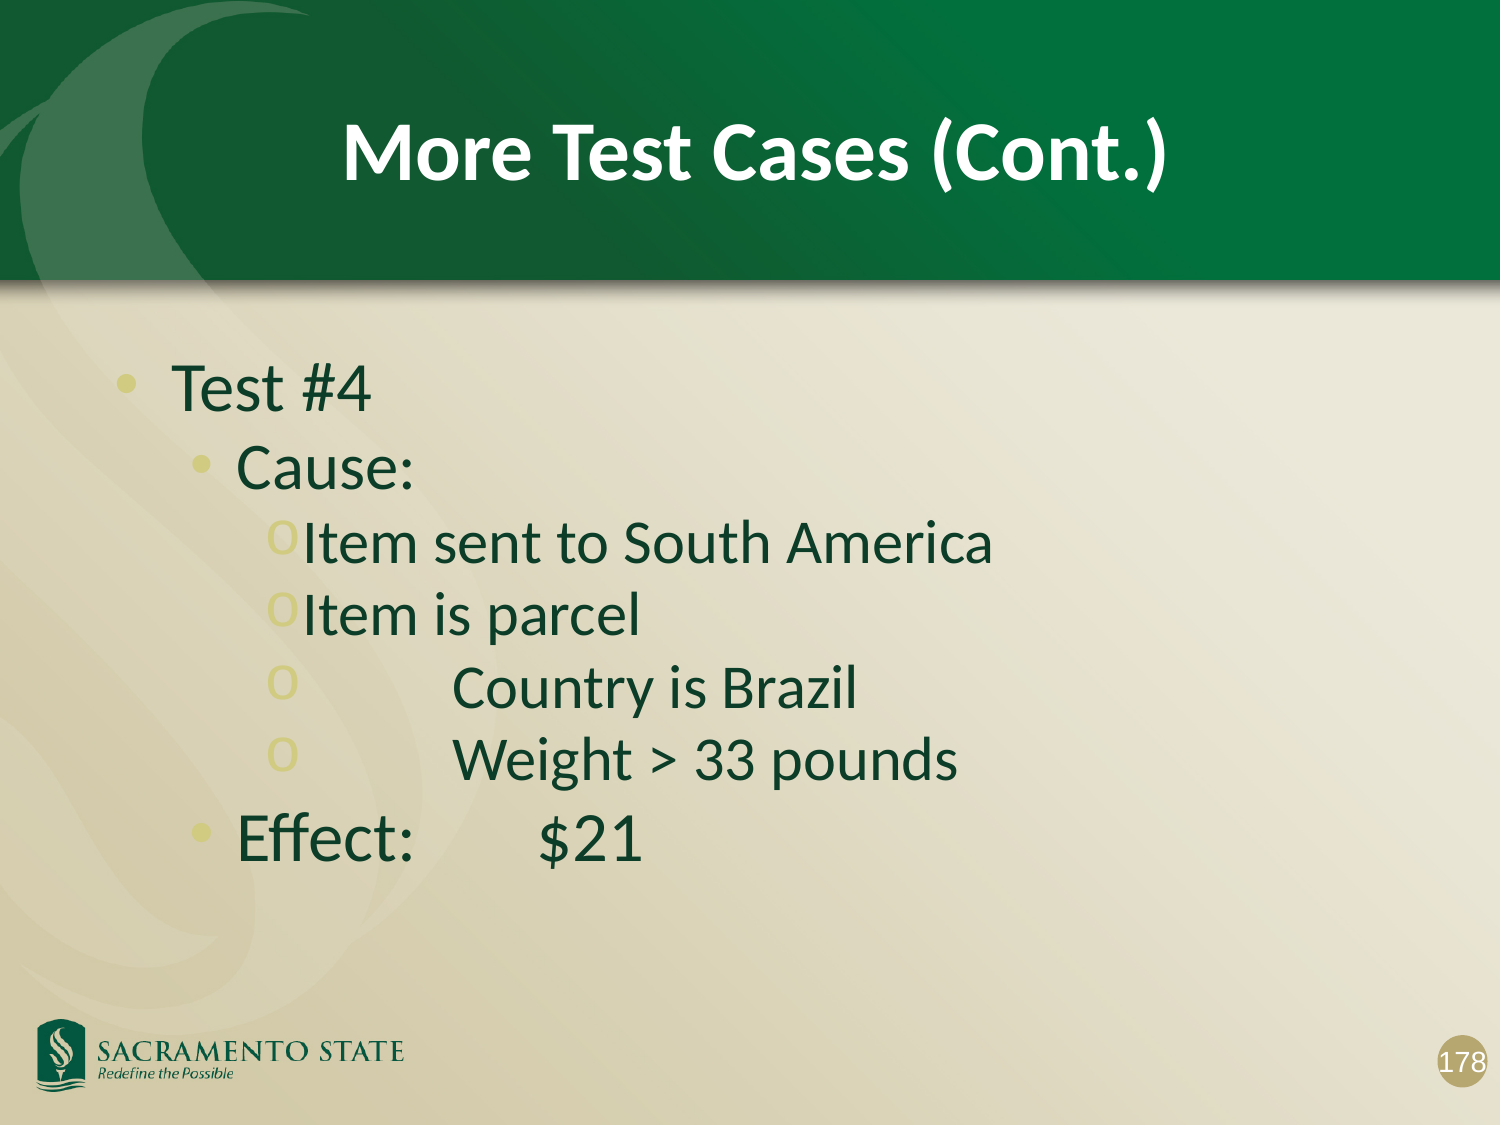

# More Test Cases (Cont.)
Test #4
Cause:
Item sent to South America
Item is parcel
	Country is Brazil
	Weight > 33 pounds
Effect:	$21
178